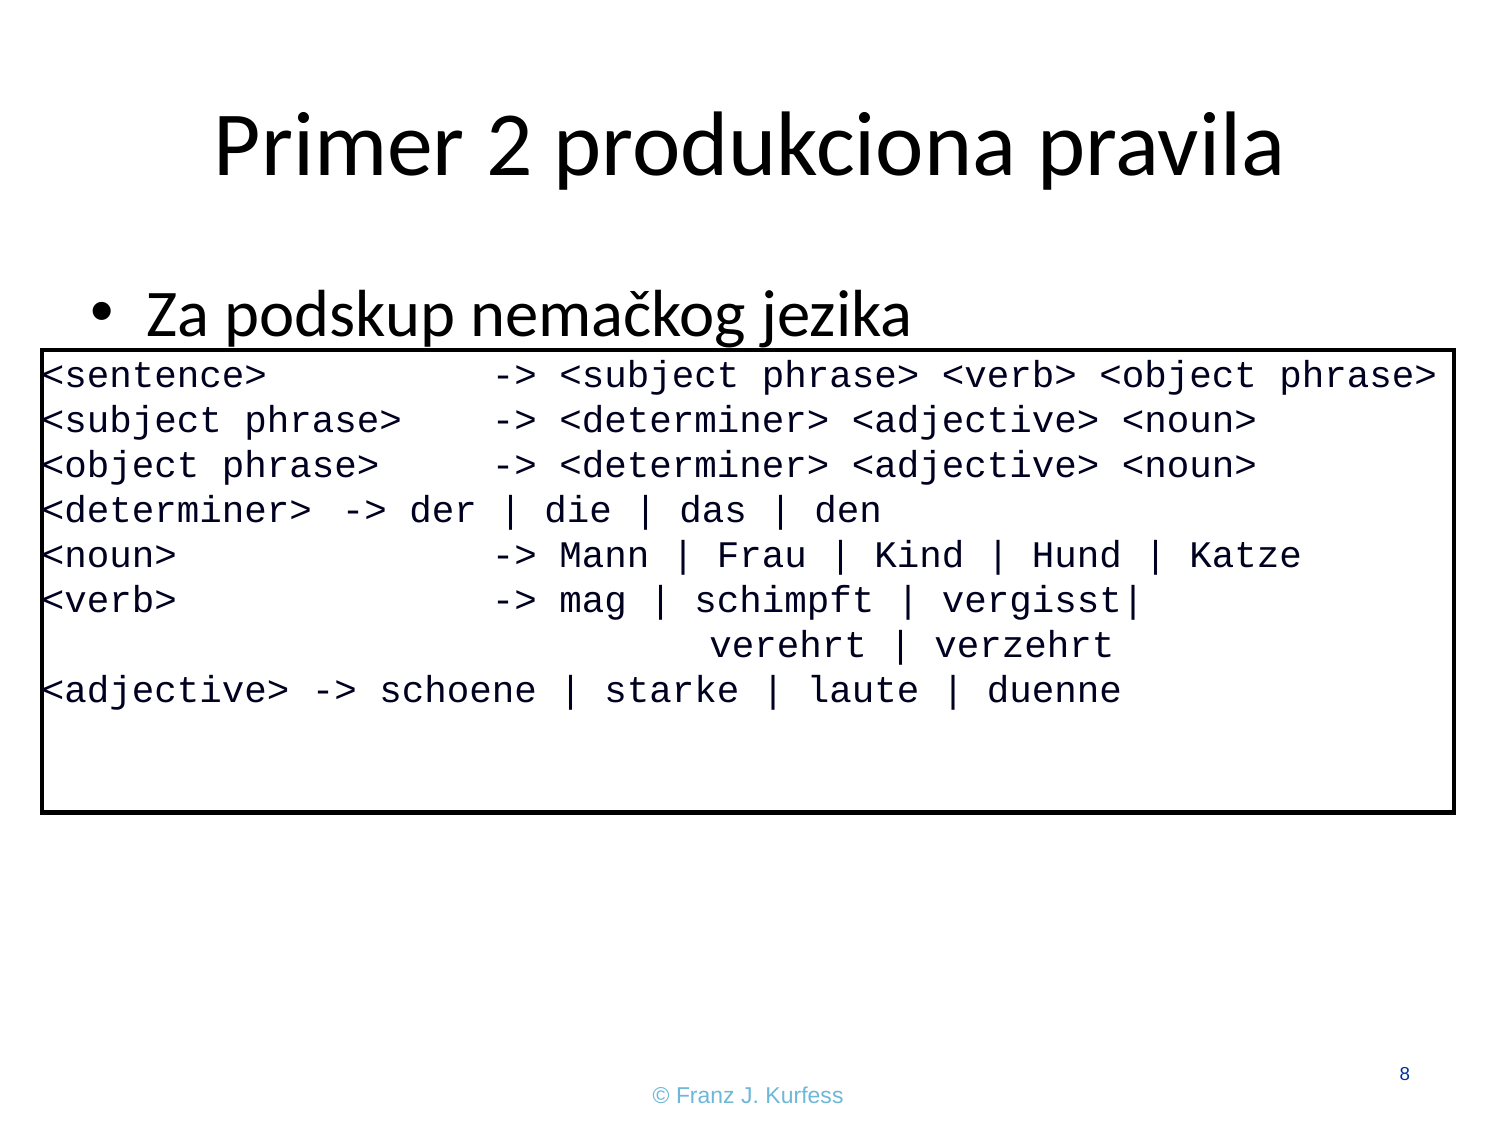

# Primer 2 produkciona pravila
Za podskup nemačkog jezika
<sentence> 		-> <subject phrase> <verb> <object phrase>
<subject phrase> 	-> <determiner> <adjective> <noun>
<object phrase> 	-> <determiner> <adjective> <noun>
<determiner> 	-> der | die | das | den
<noun> 		-> Mann | Frau | Kind | Hund | Katze
<verb> 		-> mag | schimpft | vergisst|
				   verehrt | verzehrt
<adjective> -> schoene | starke | laute | duenne

8
© Franz J. Kurfess